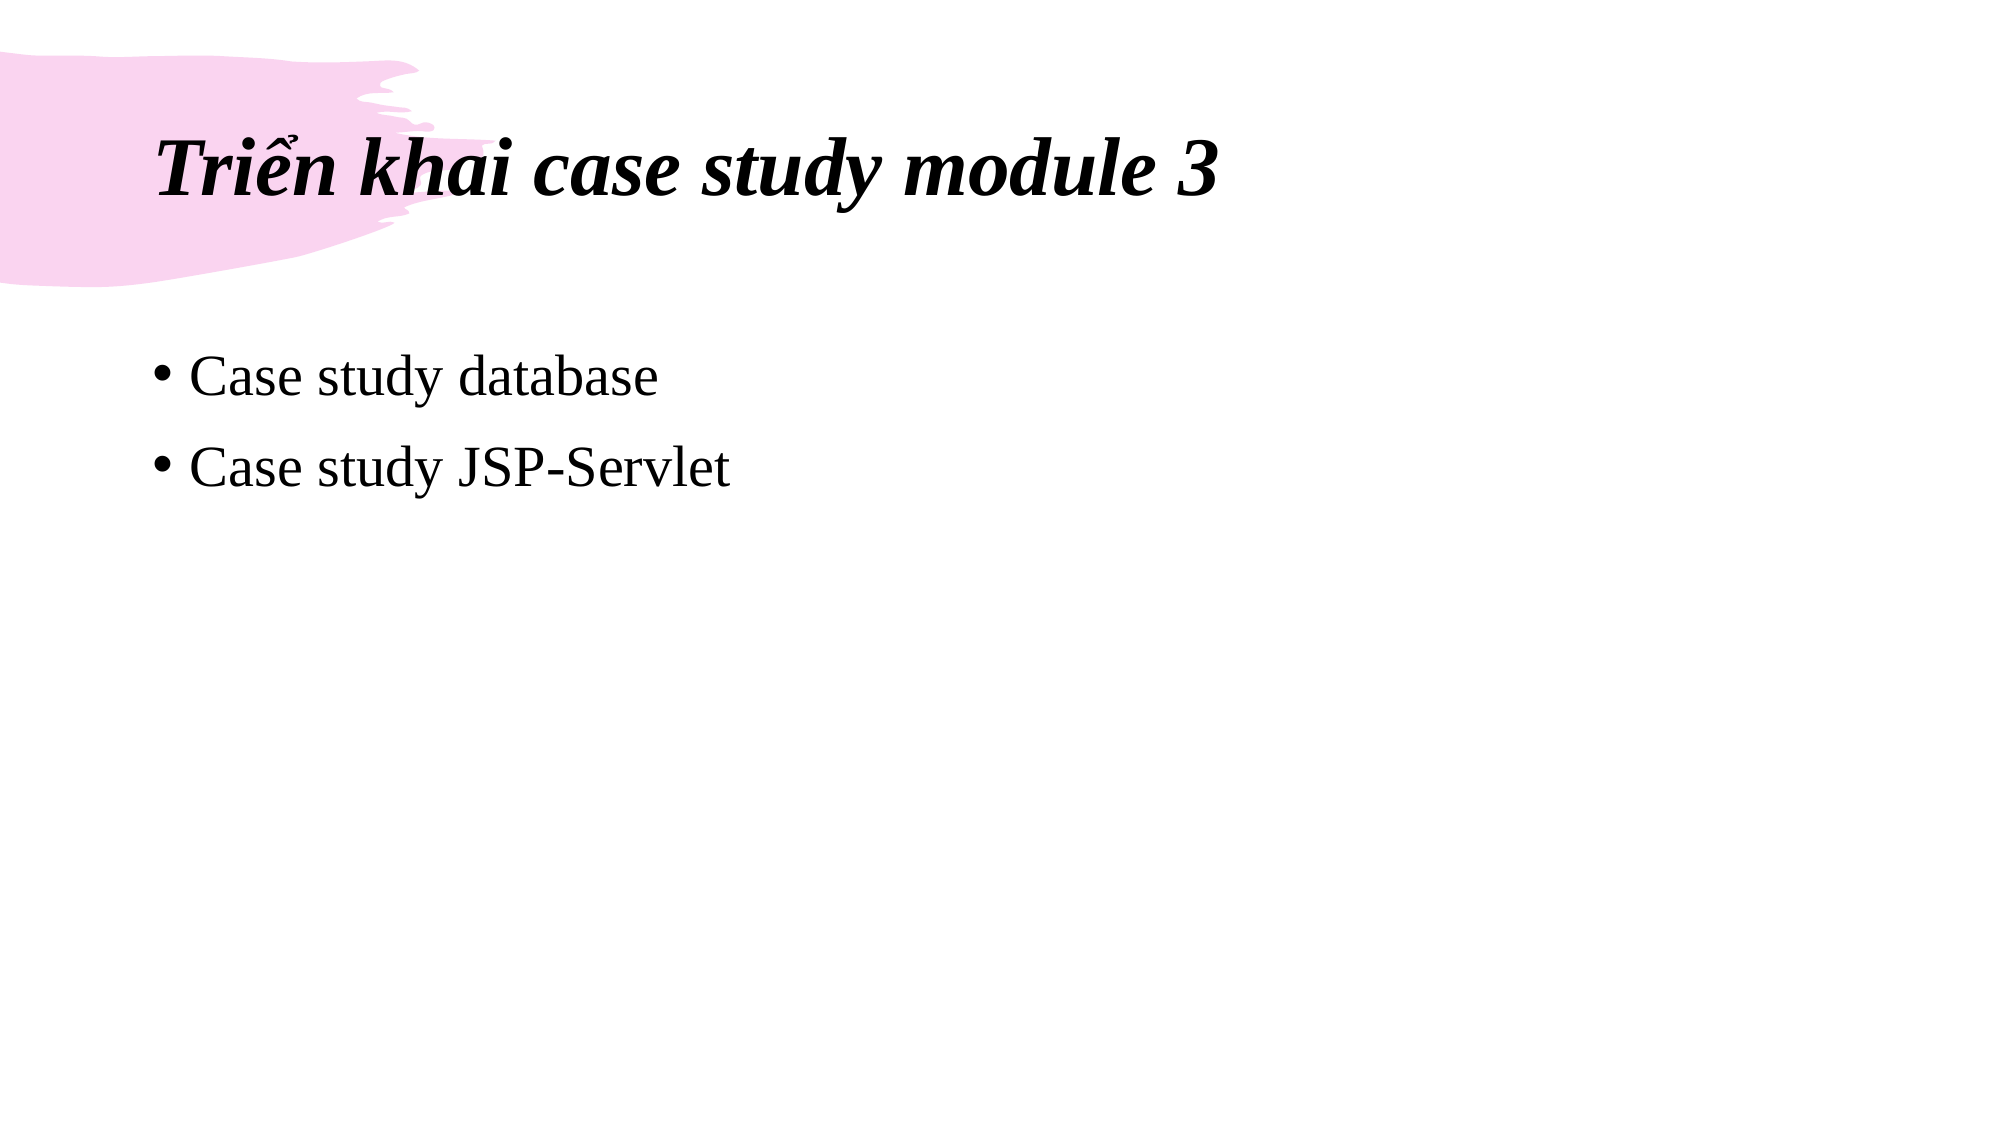

# Triển khai case study module 3
Case study database
Case study JSP-Servlet